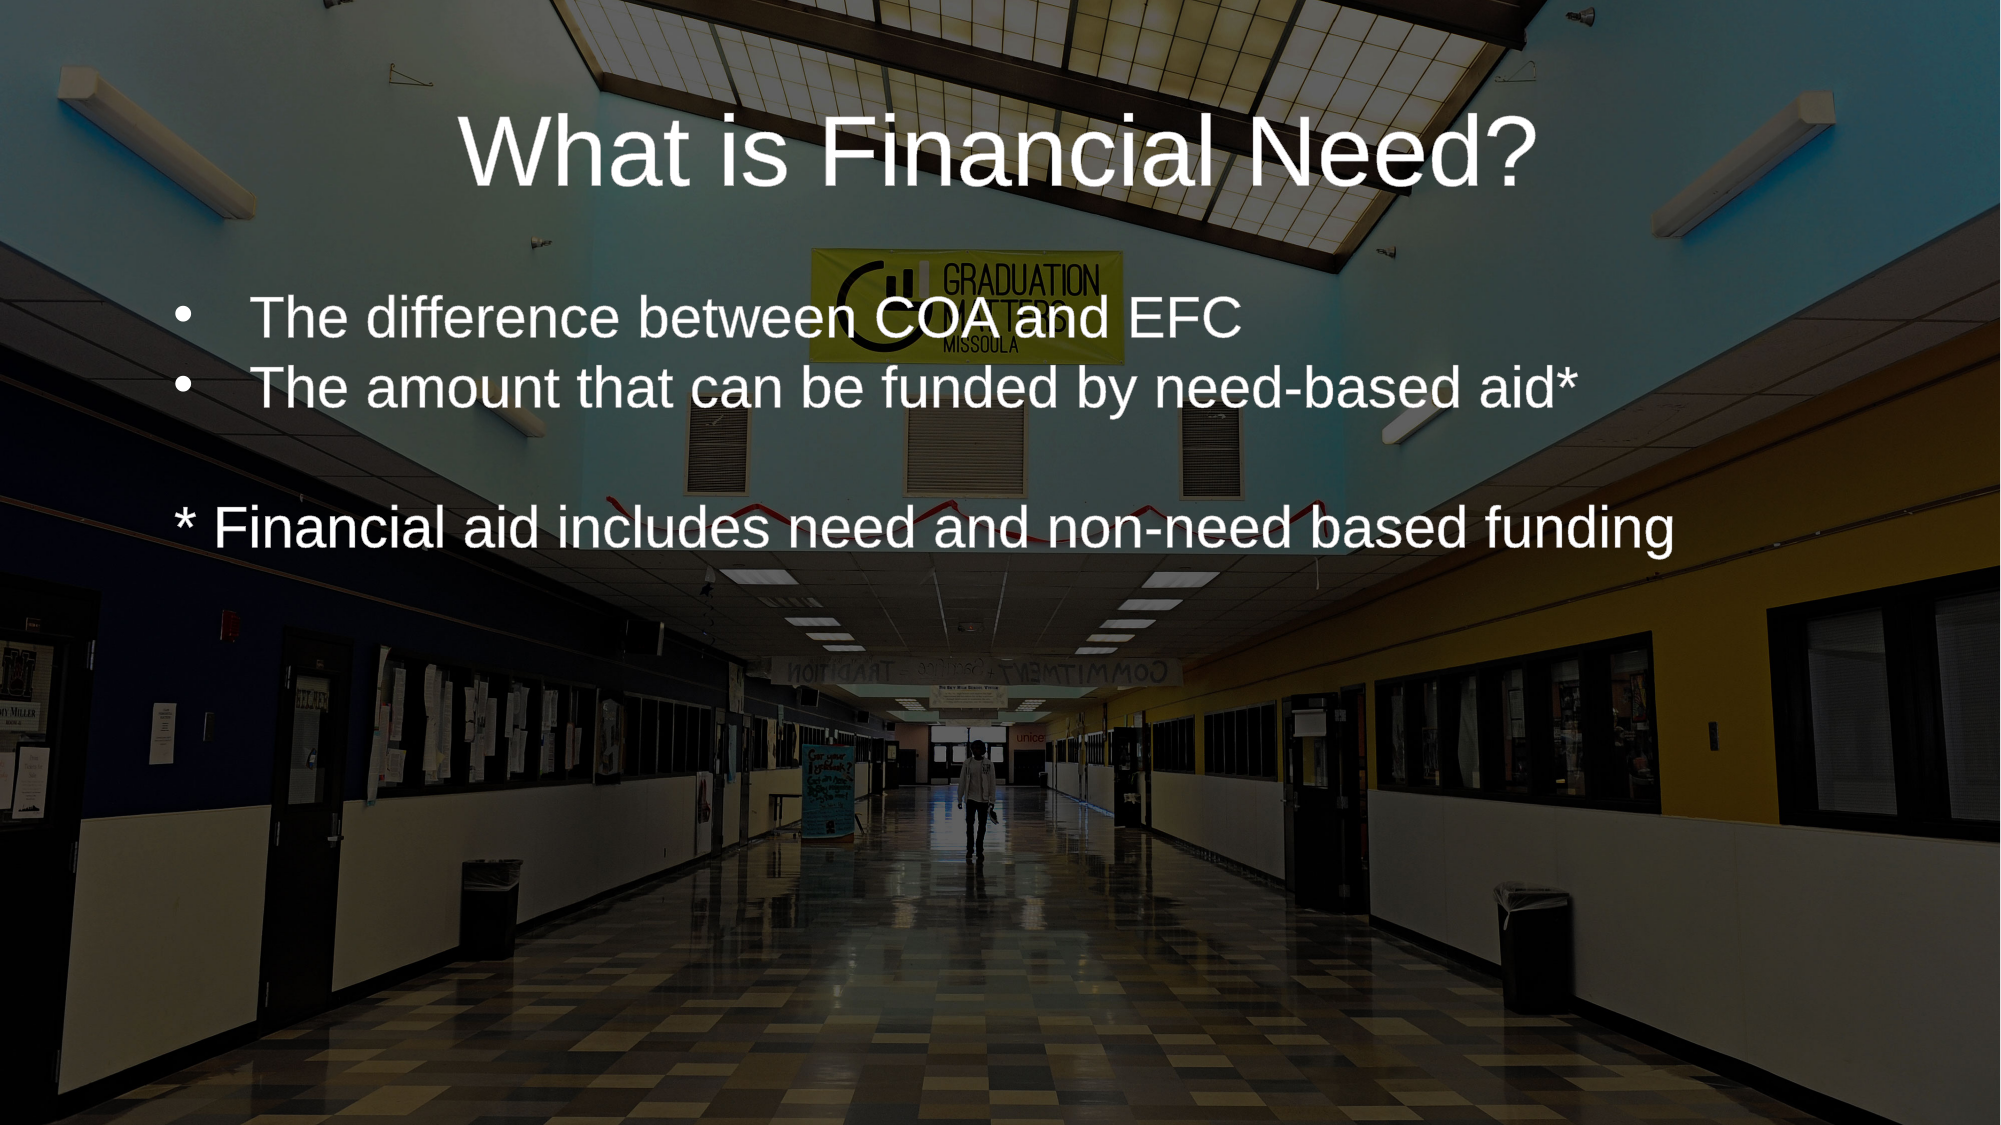

What is Financial Need?
The difference between COA and EFC
The amount that can be funded by need-based aid*

* Financial aid includes need and non-need based funding